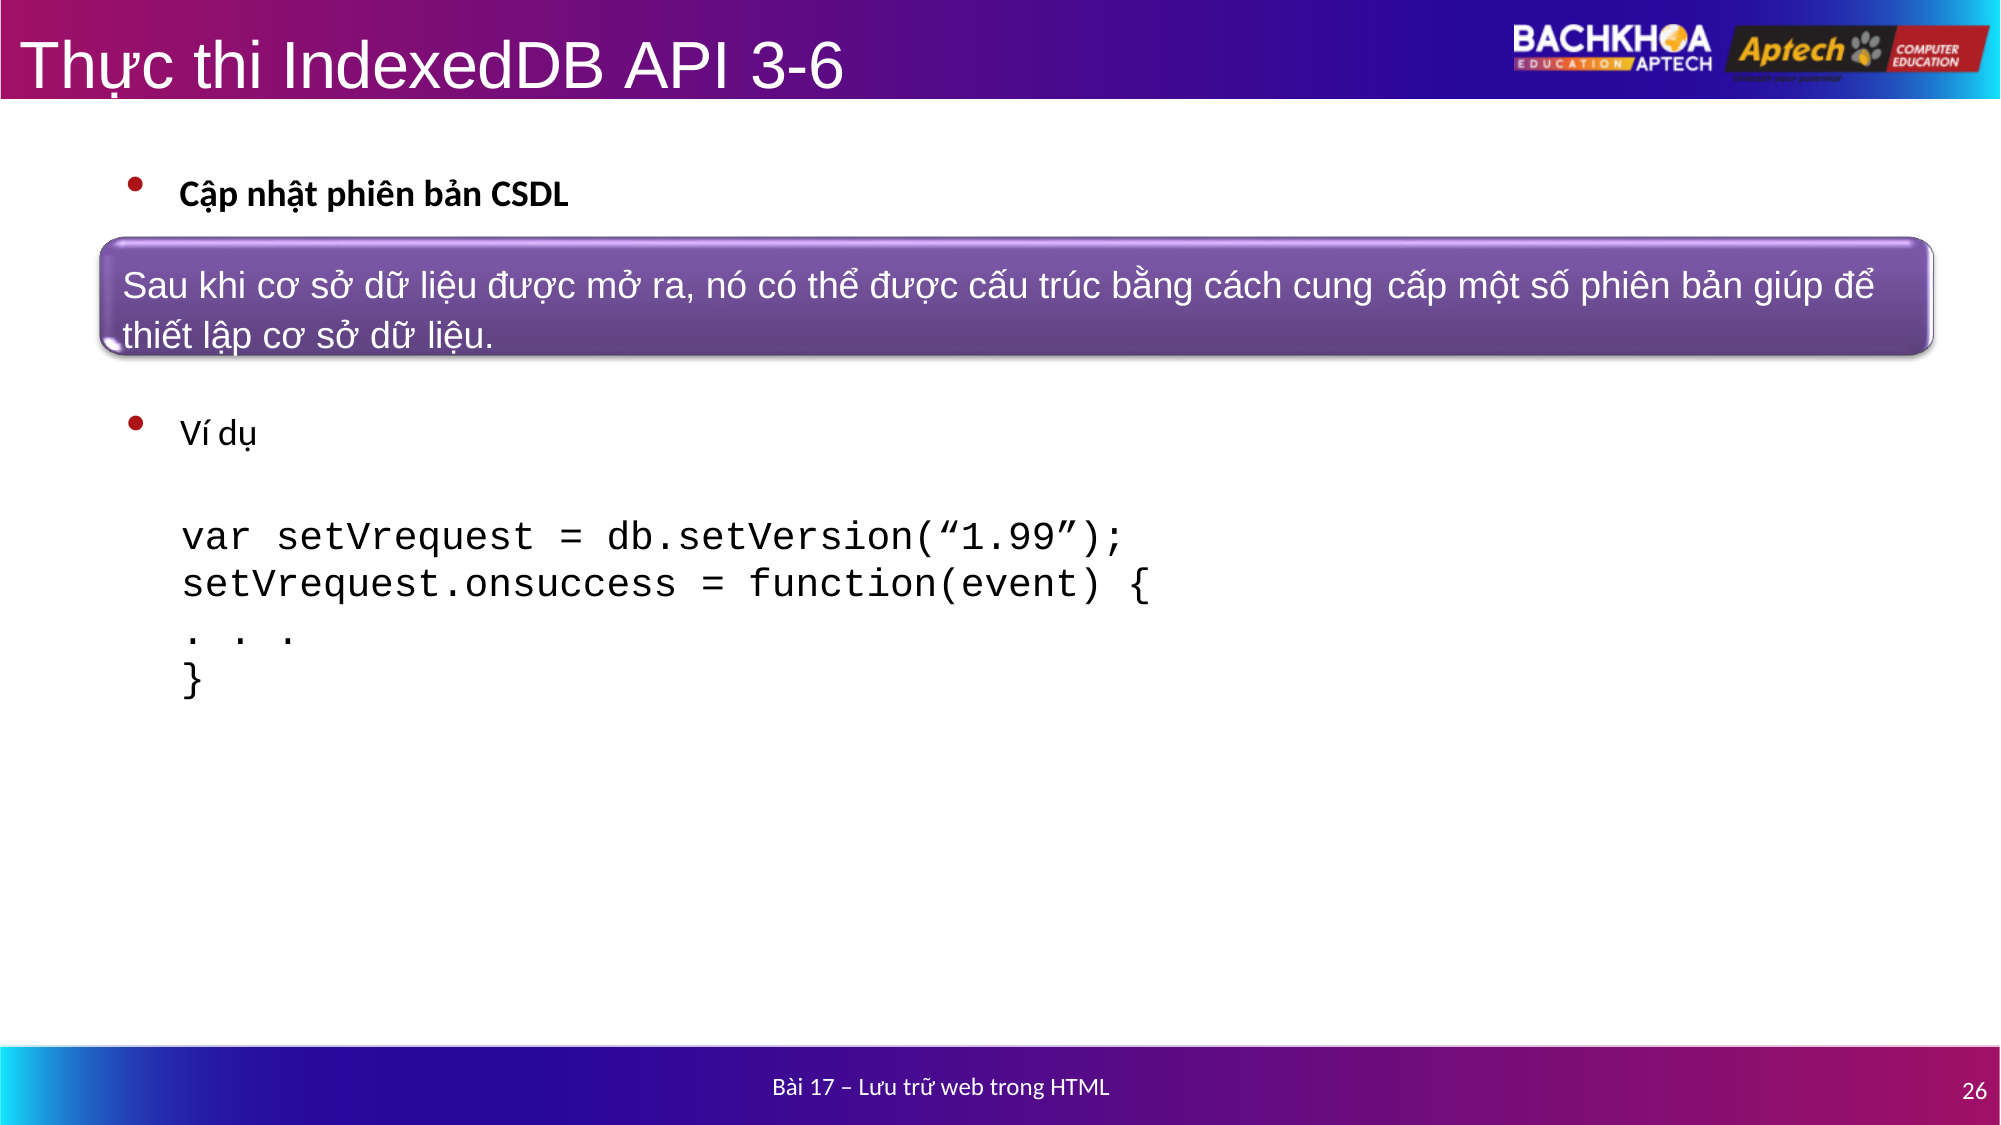

# Thực thi IndexedDB API 3-6
Cập nhật phiên bản CSDL
Sau khi cơ sở dữ liệu được mở ra, nó có thể được cấu trúc bằng cách cung cấp một số phiên bản giúp để thiết lập cơ sở dữ liệu.

Ví dụ
var setVrequest = db.setVersion(“1.99”);  setVrequest.onsuccess = function(event) {
. . .
}
Bài 17 – Lưu trữ web trong HTML
26